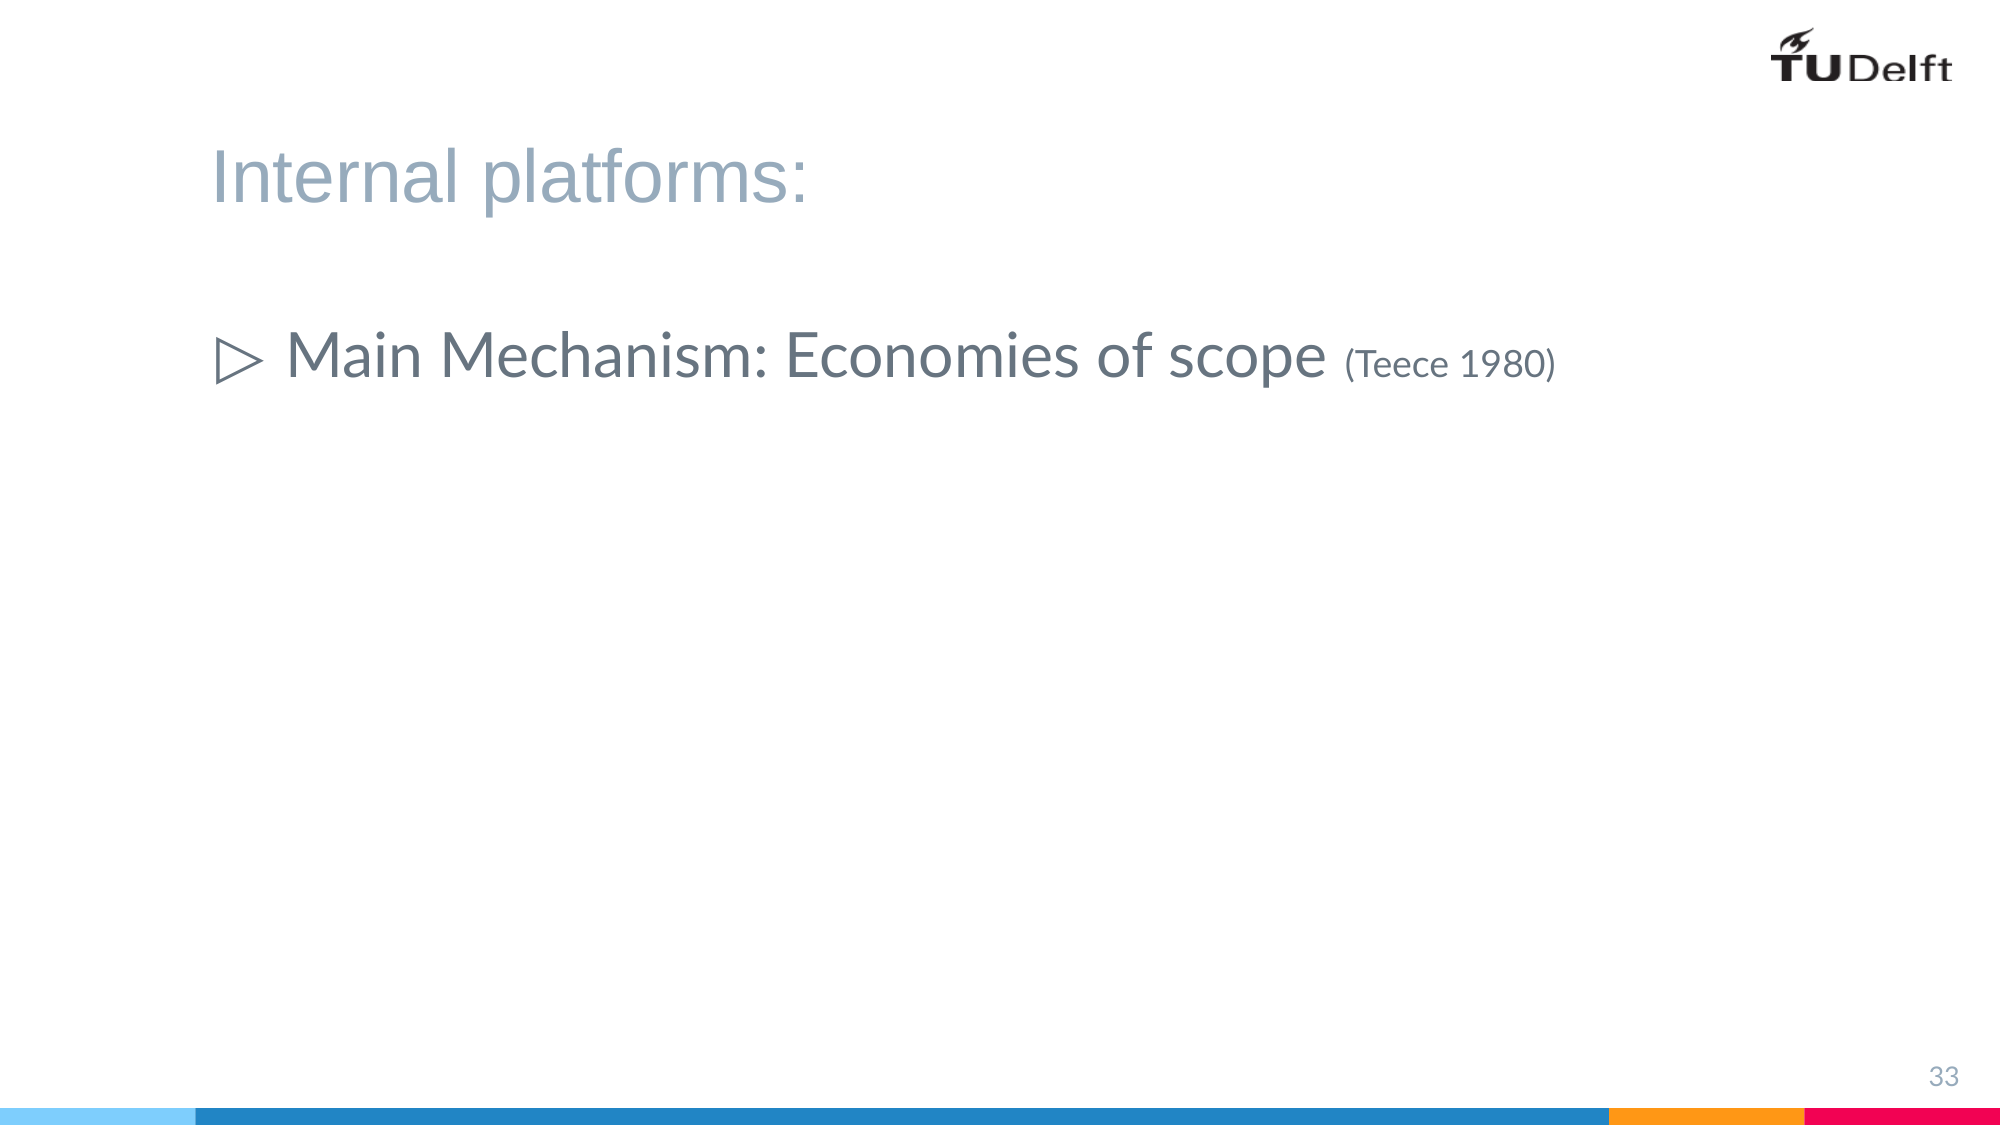

# Internal platforms:
Main Mechanism: Economies of scope (Teece 1980)
33